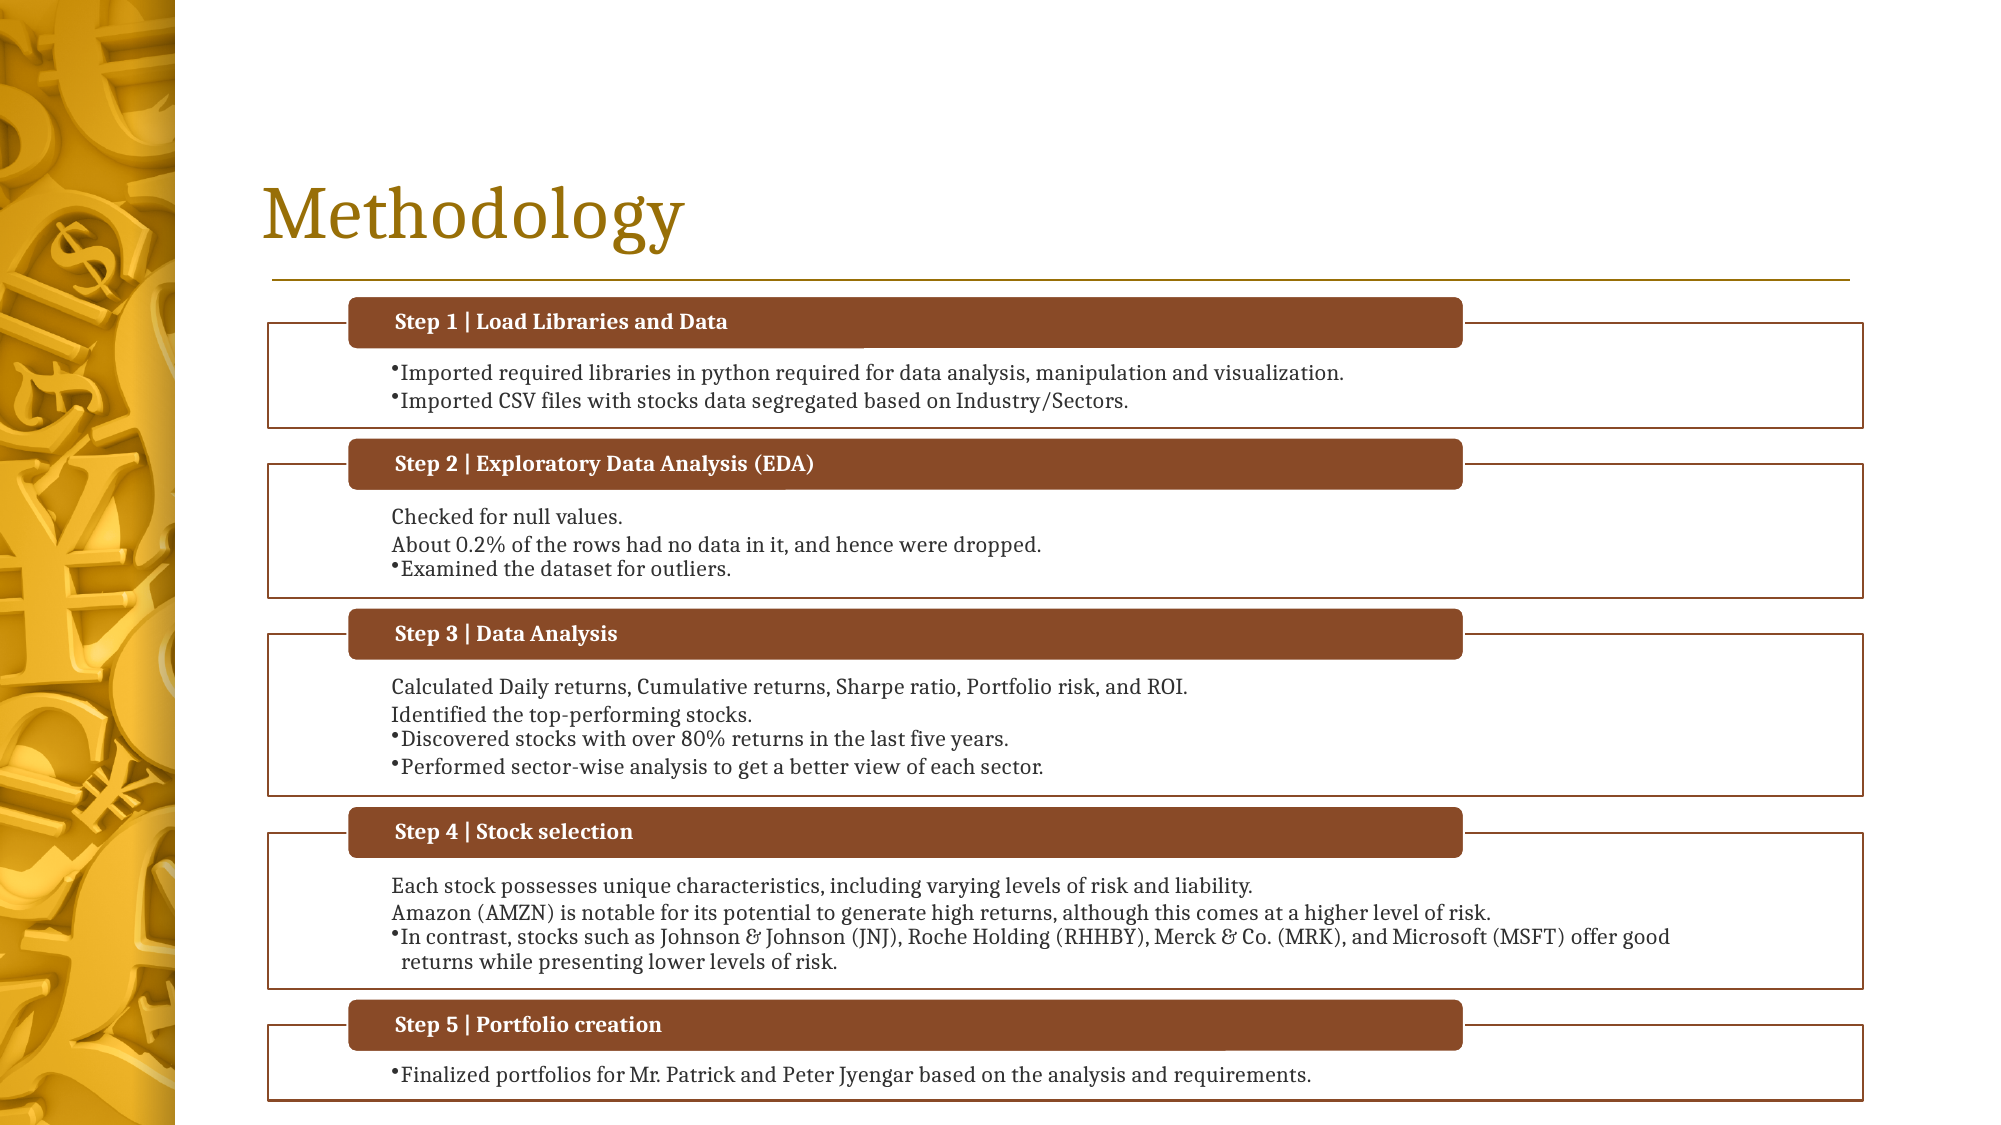

# Methodology
Imported required libraries in python required for data analysis, manipulation and visualization.
Imported CSV files with stocks data segregated based on Industry/Sectors.
Step 1 | Load Libraries and Data
Checked for null values.
About 0.2% of the rows had no data in it, and hence were dropped.
Examined the dataset for outliers.
Step 2 | Exploratory Data Analysis (EDA)
Calculated Daily returns, Cumulative returns, Sharpe ratio, Portfolio risk, and ROI.
Identified the top-performing stocks.
Discovered stocks with over 80% returns in the last five years.
Performed sector-wise analysis to get a better view of each sector.
Step 3 | Data Analysis
Each stock possesses unique characteristics, including varying levels of risk and liability.
Amazon (AMZN) is notable for its potential to generate high returns, although this comes at a higher level of risk.
In contrast, stocks such as Johnson & Johnson (JNJ), Roche Holding (RHHBY), Merck & Co. (MRK), and Microsoft (MSFT) offer good returns while presenting lower levels of risk.
Step 4 | Stock selection
Finalized portfolios for Mr. Patrick and Peter Jyengar based on the analysis and requirements.
Step 5 | Portfolio creation